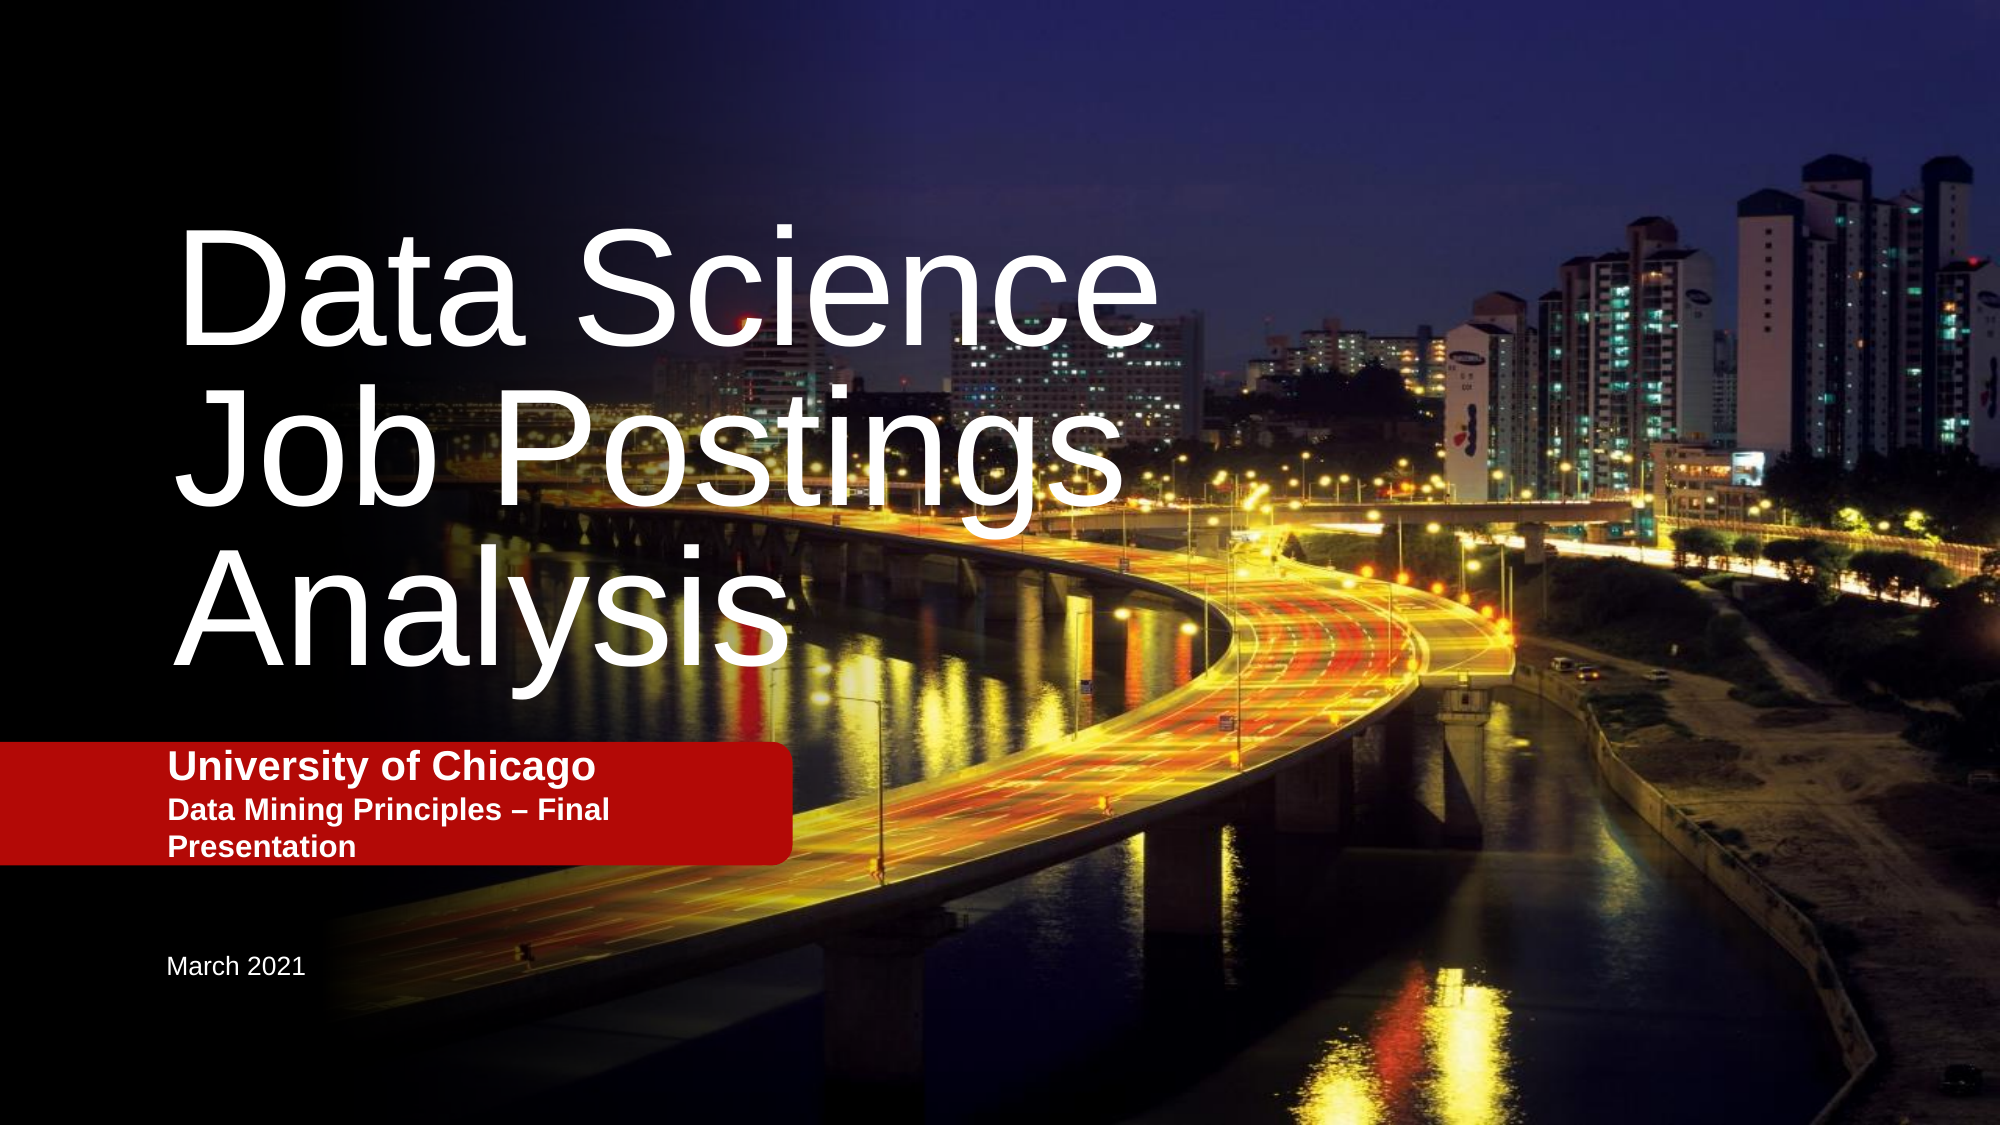

Data Science Job Postings
Analysis

University of Chicago
Data Mining Principles – Final Presentation
March 2021